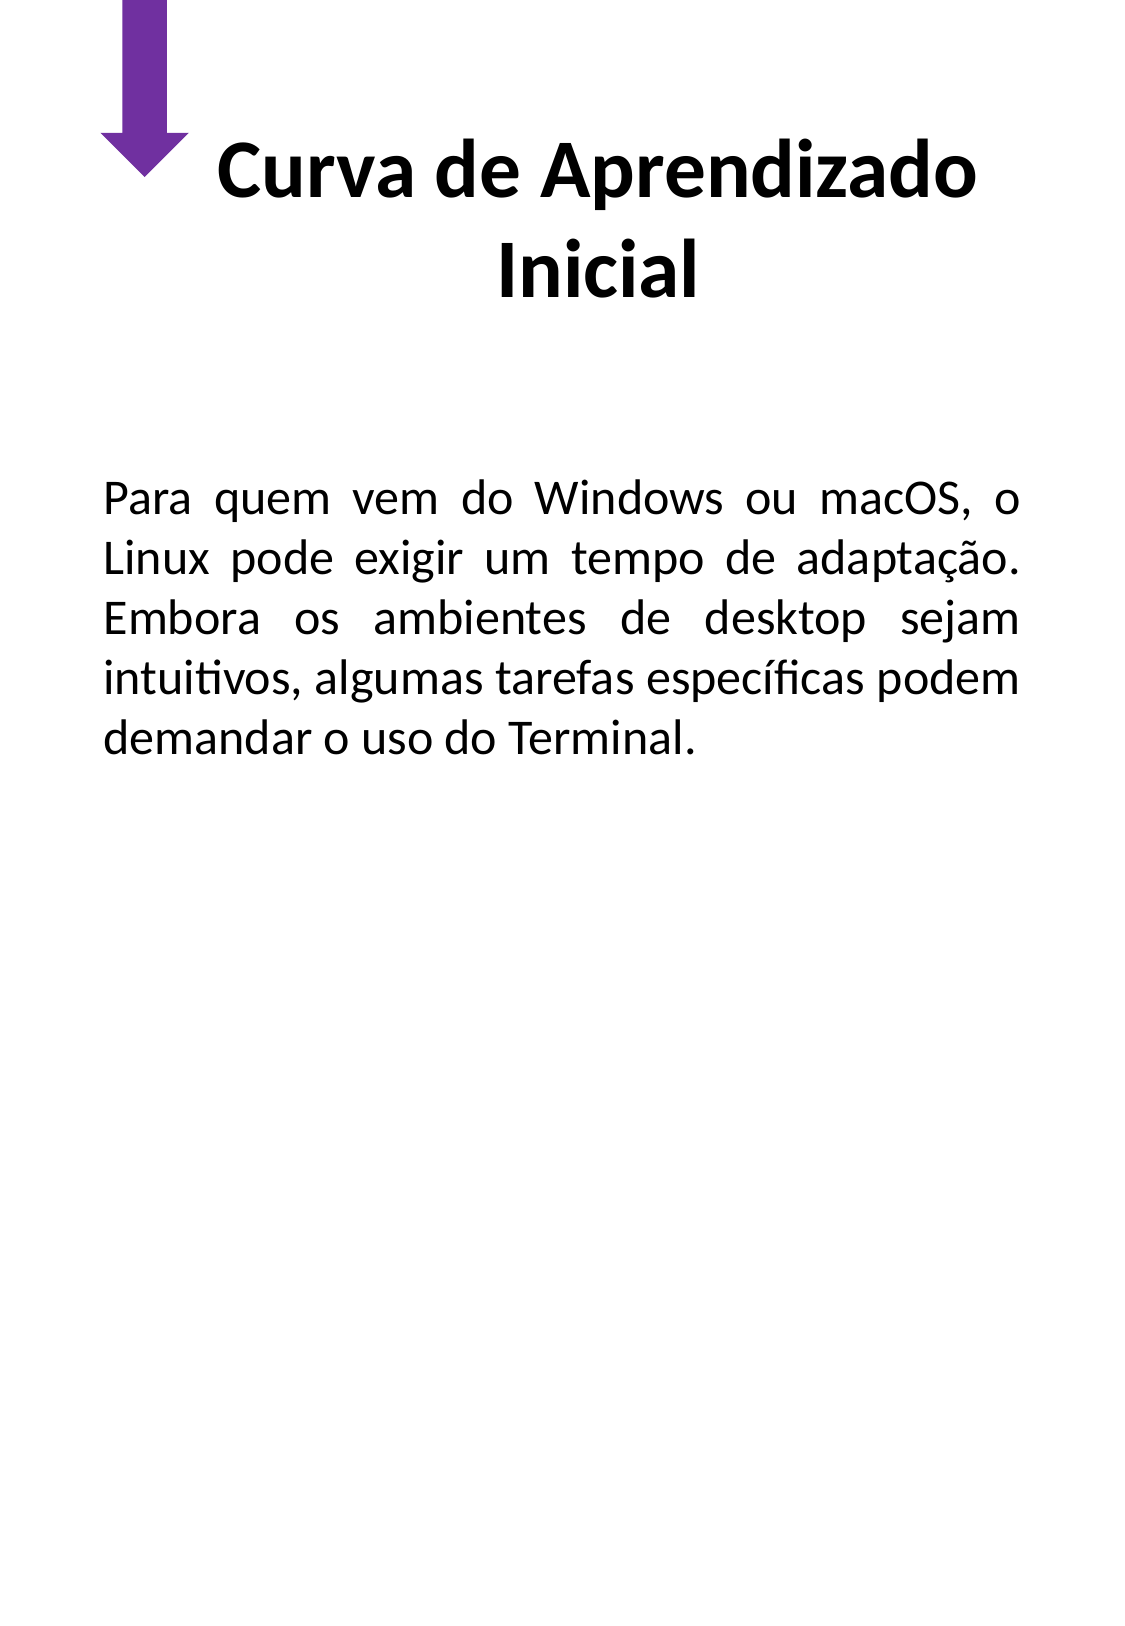

Curva de Aprendizado Inicial
Para quem vem do Windows ou macOS, o Linux pode exigir um tempo de adaptação. Embora os ambientes de desktop sejam intuitivos, algumas tarefas específicas podem demandar o uso do Terminal.